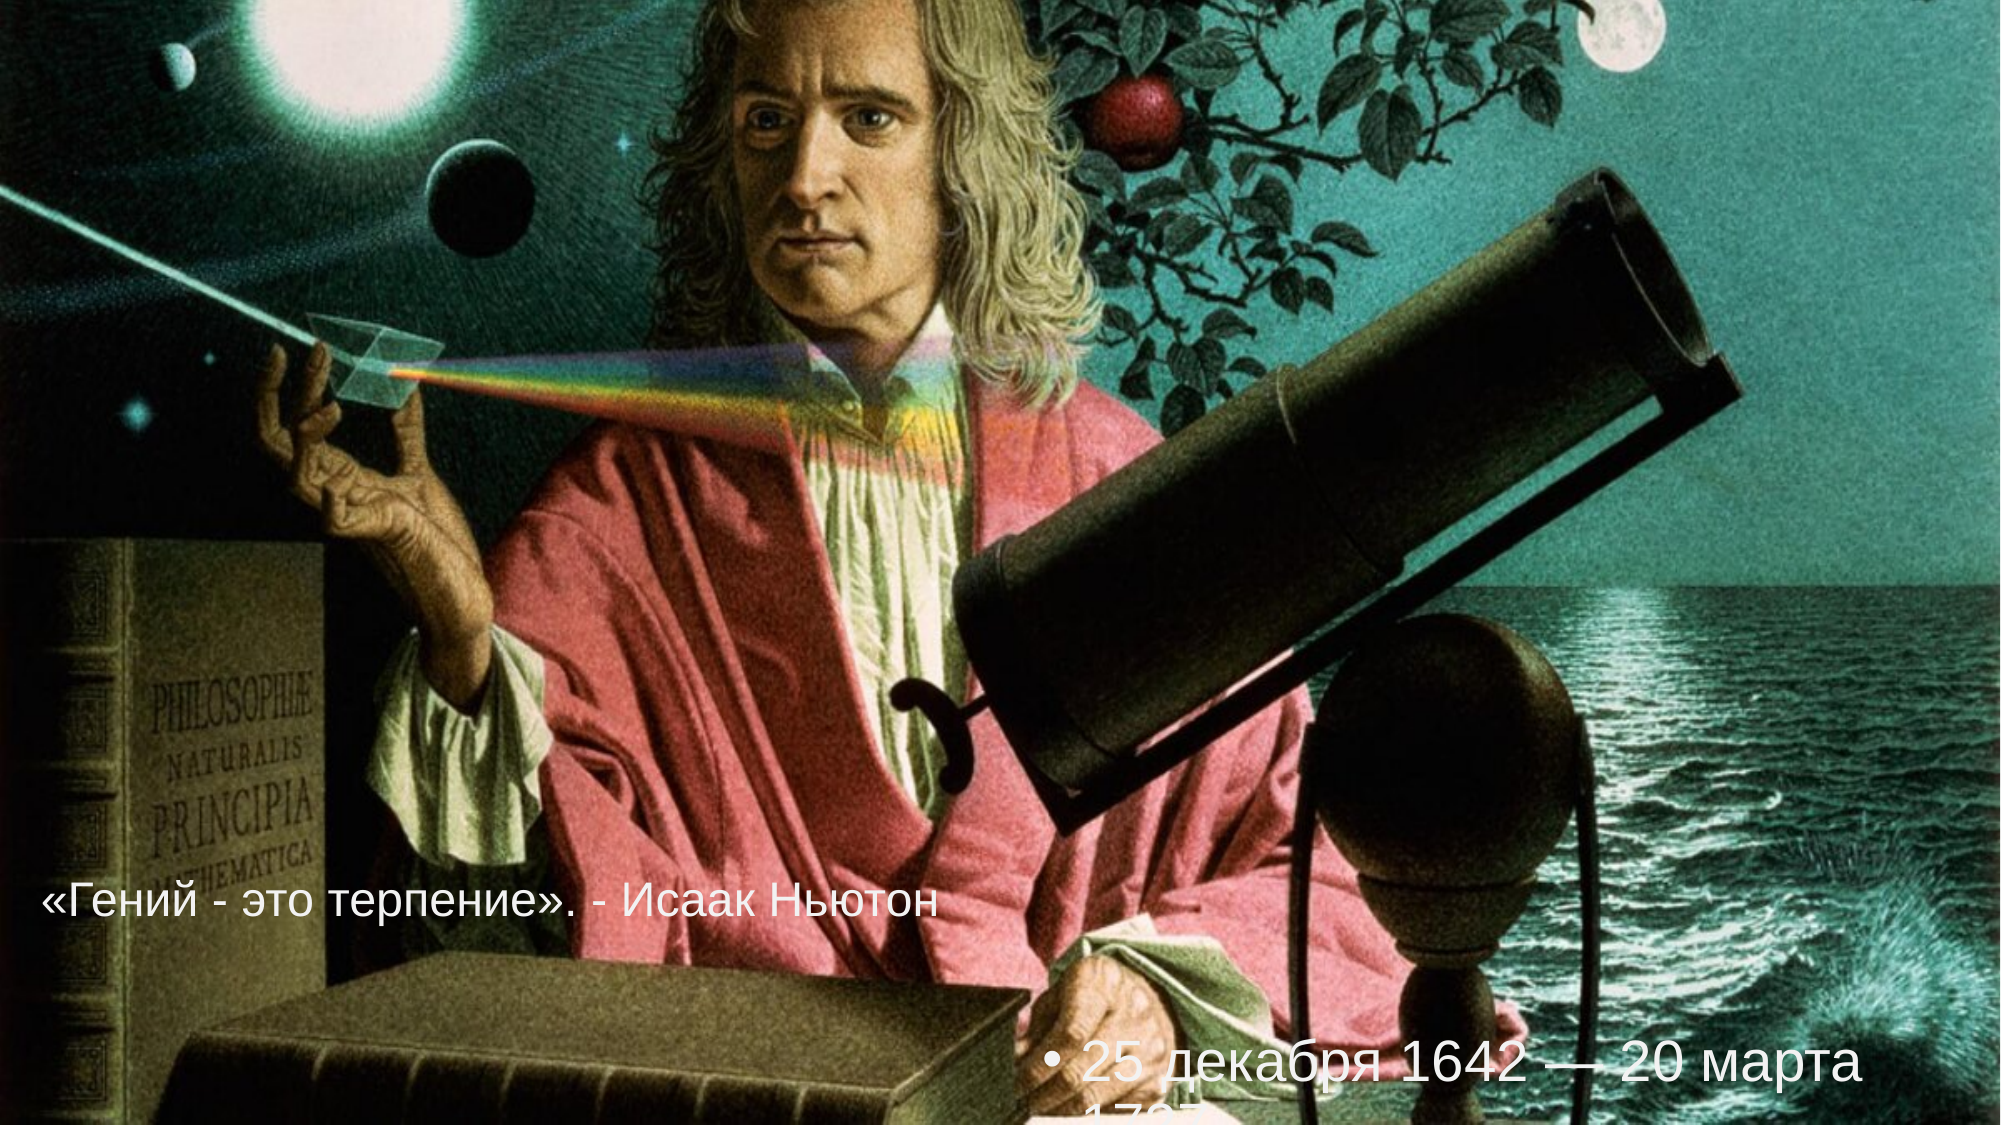

# «Гений - это терпение». - Исаак Ньютон
25 декабря 1642 — 20 марта 1727